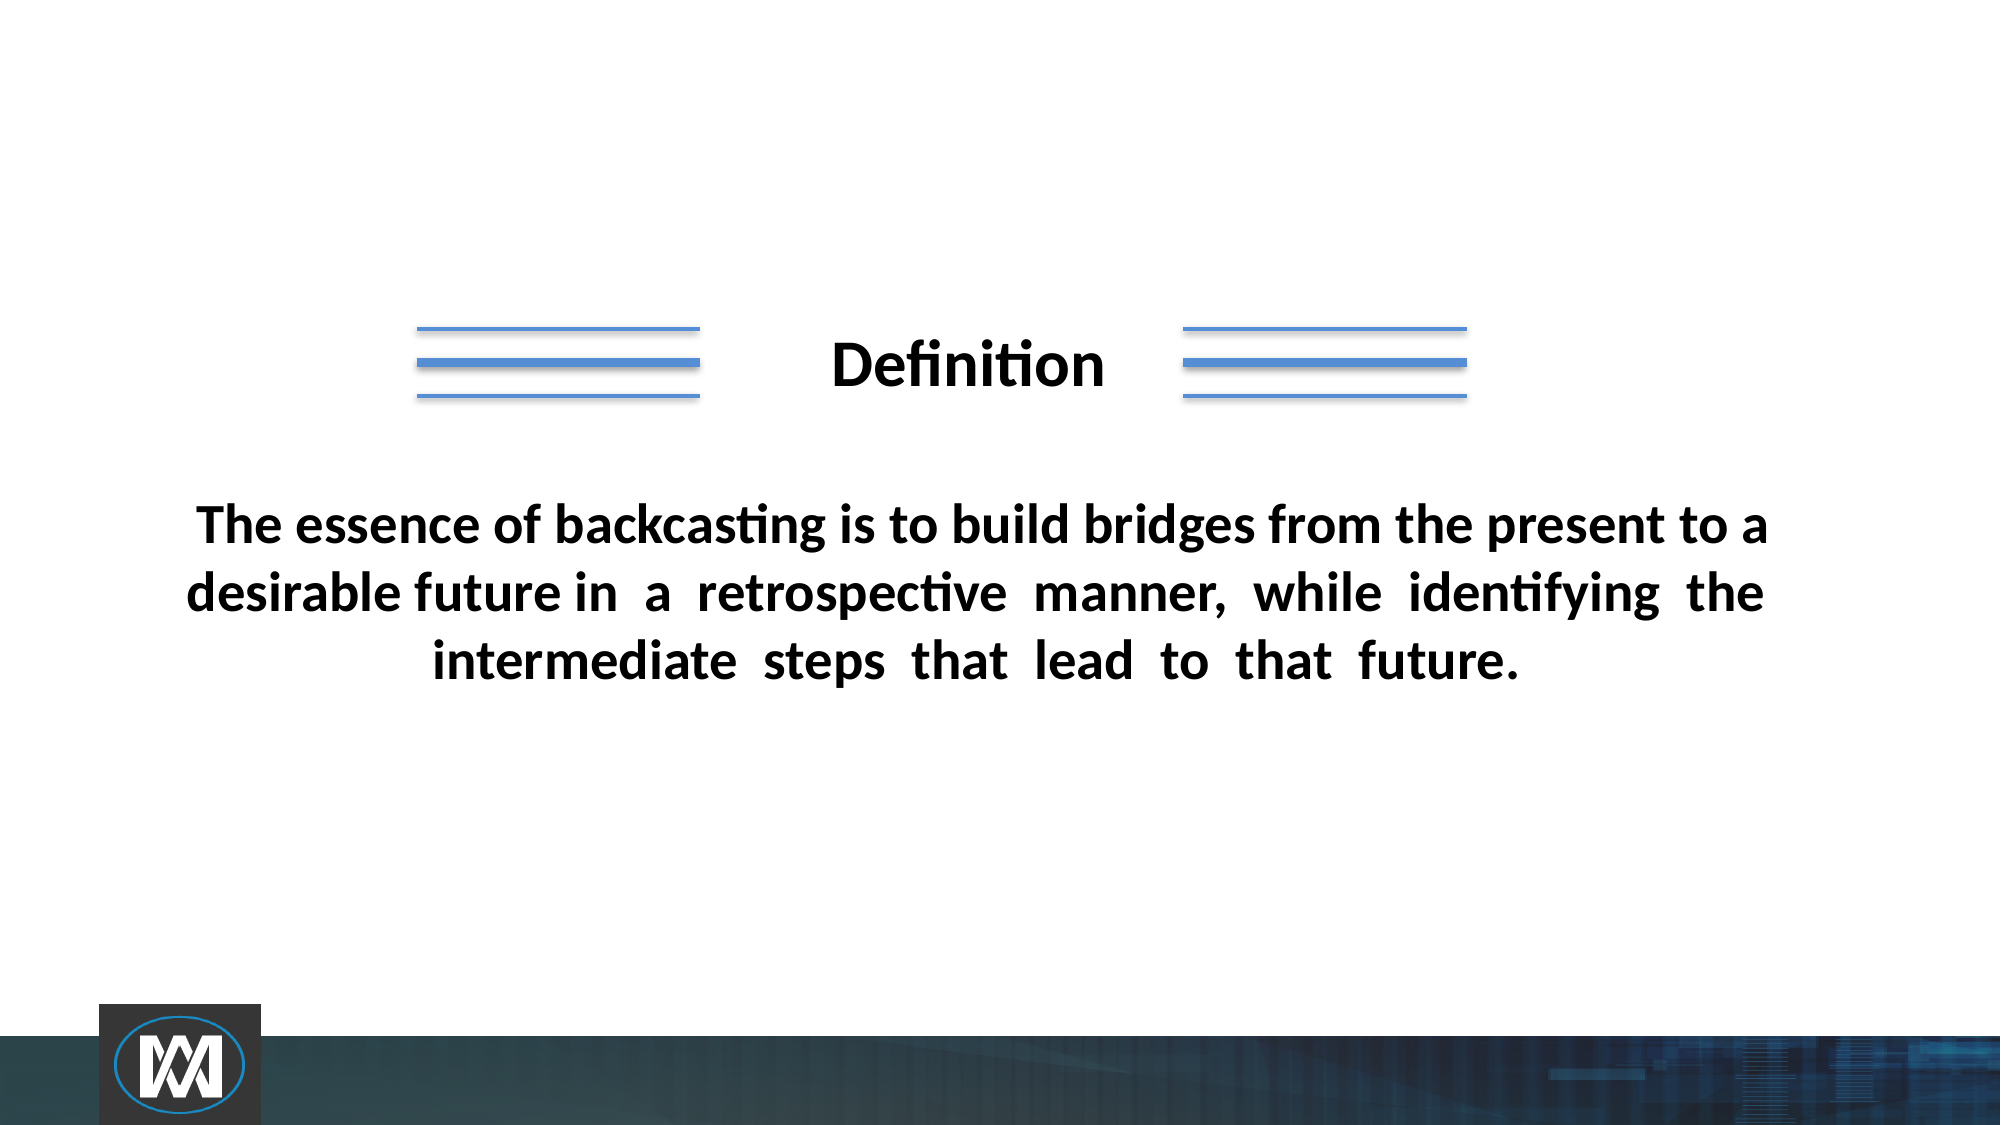

# The essence of backcasting is to build bridges from the present to a desirable future in  a  retrospective  manner,  while  identifying  the  intermediate  steps  that  lead  to  that  future.